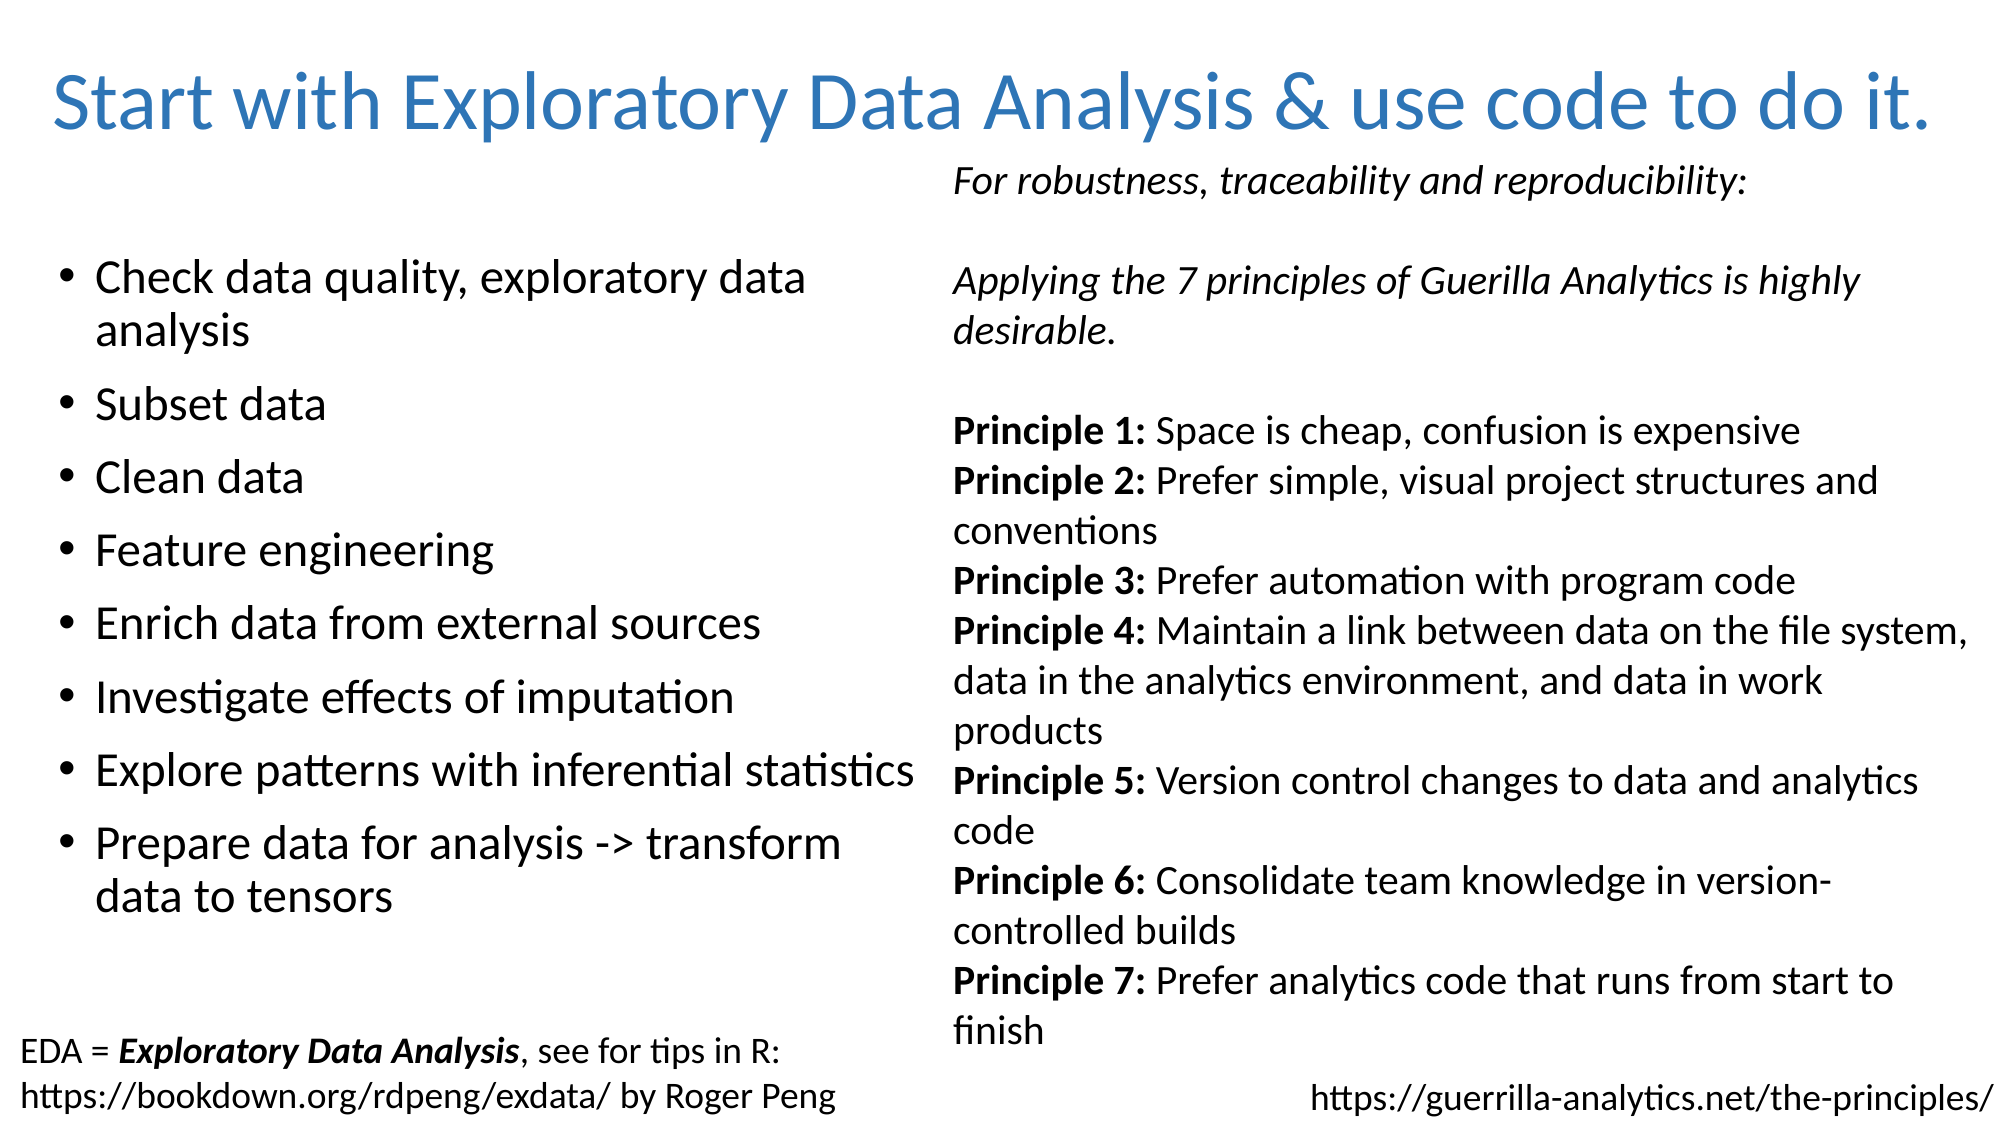

# Start with Exploratory Data Analysis & use code to do it.
For robustness, traceability and reproducibility:

Applying the 7 principles of Guerilla Analytics is highly desirable.

Principle 1: Space is cheap, confusion is expensive
Principle 2: Prefer simple, visual project structures and conventions
Principle 3: Prefer automation with program code
Principle 4: Maintain a link between data on the file system, data in the analytics environment, and data in work products
Principle 5: Version control changes to data and analytics code
Principle 6: Consolidate team knowledge in version-controlled builds
Principle 7: Prefer analytics code that runs from start to finish

Check data quality, exploratory data analysis
Subset data
Clean data
Feature engineering
Enrich data from external sources
Investigate effects of imputation
Explore patterns with inferential statistics
Prepare data for analysis -> transform data to tensors

EDA = Exploratory Data Analysis, see for tips in R:
https://bookdown.org/rdpeng/exdata/ by Roger Peng
https://guerrilla-analytics.net/the-principles/